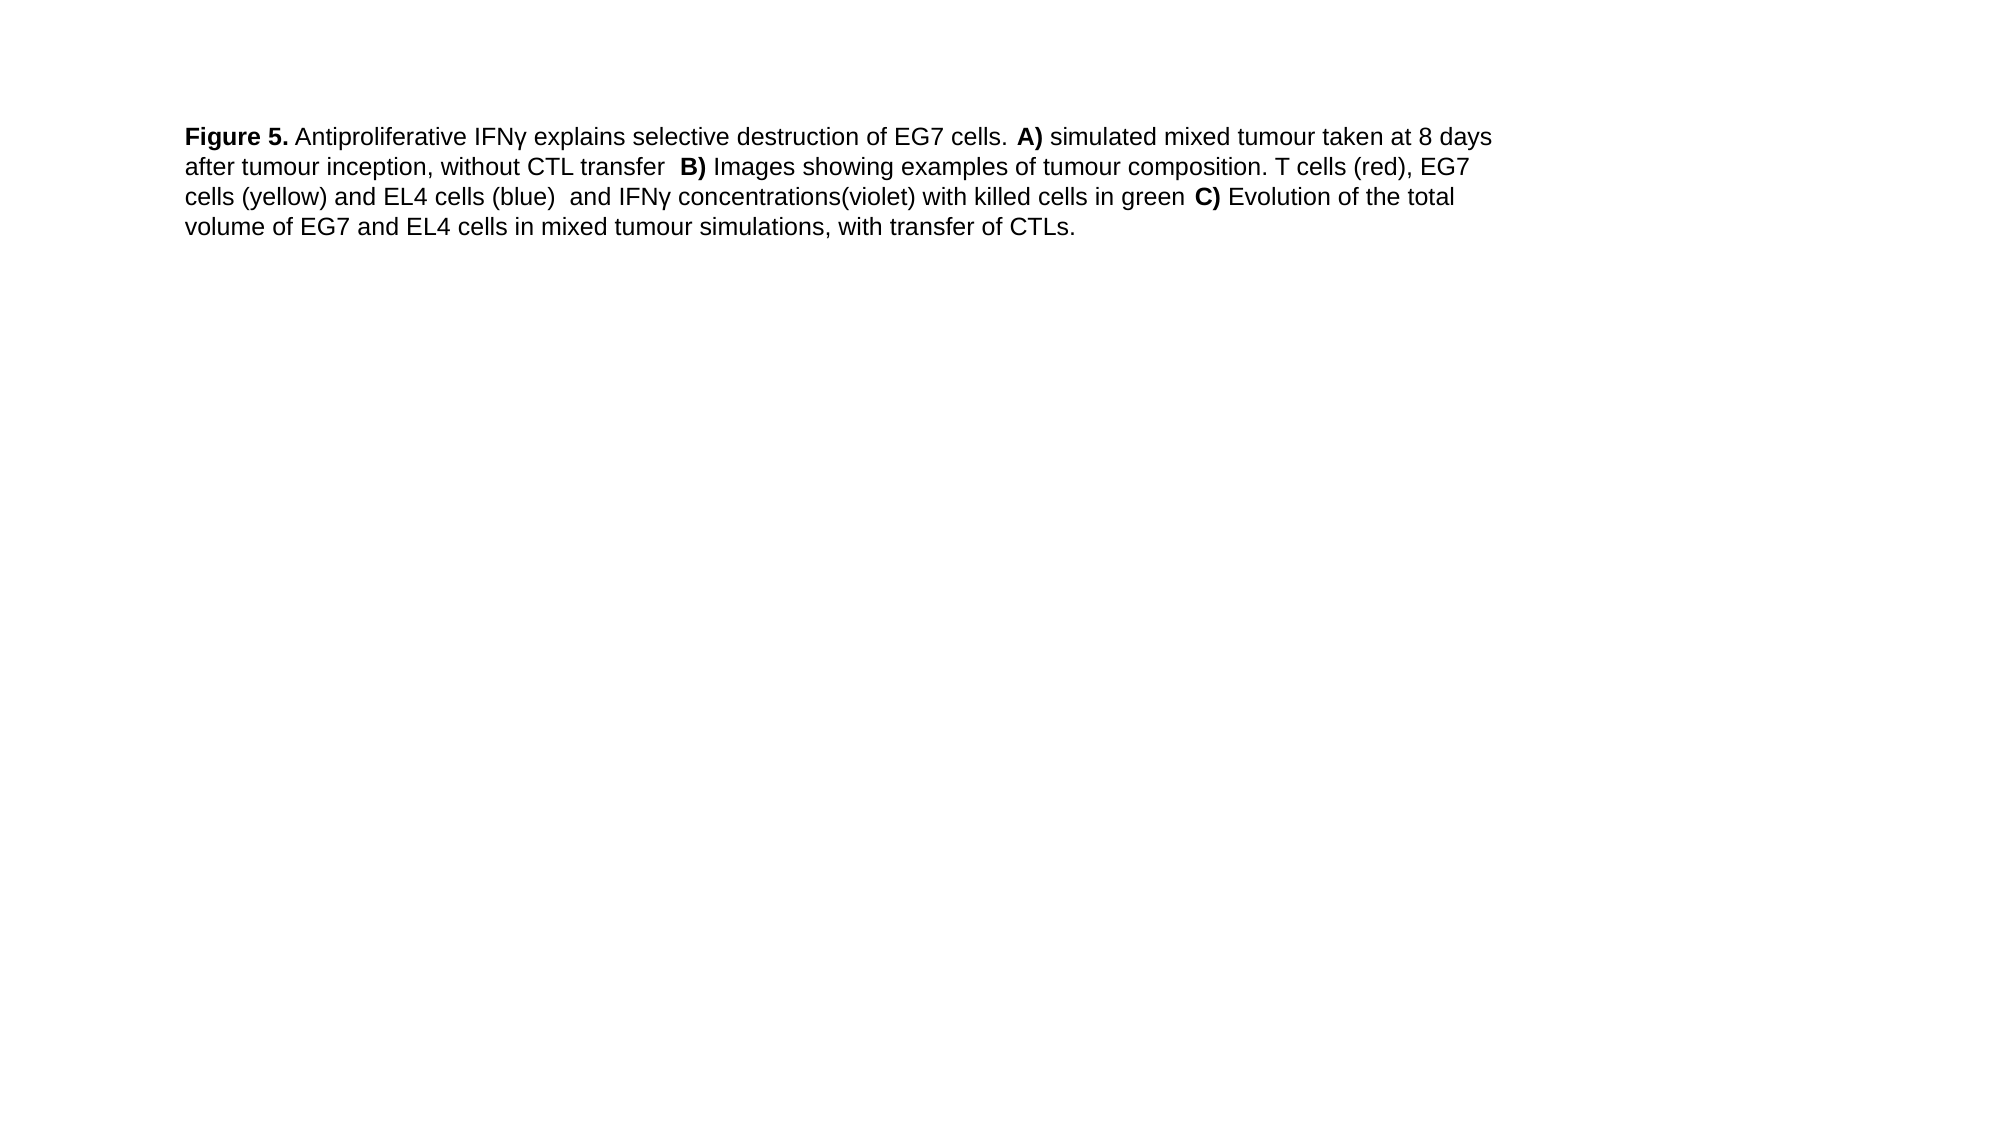

Figure 5. Antiproliferative IFNγ explains selective destruction of EG7 cells. A) simulated mixed tumour taken at 8 days after tumour inception, without CTL transfer  B) Images showing examples of tumour composition. T cells (red), EG7 cells (yellow) and EL4 cells (blue)  and IFNγ concentrations(violet) with killed cells in green C) Evolution of the total volume of EG7 and EL4 cells in mixed tumour simulations, with transfer of CTLs.